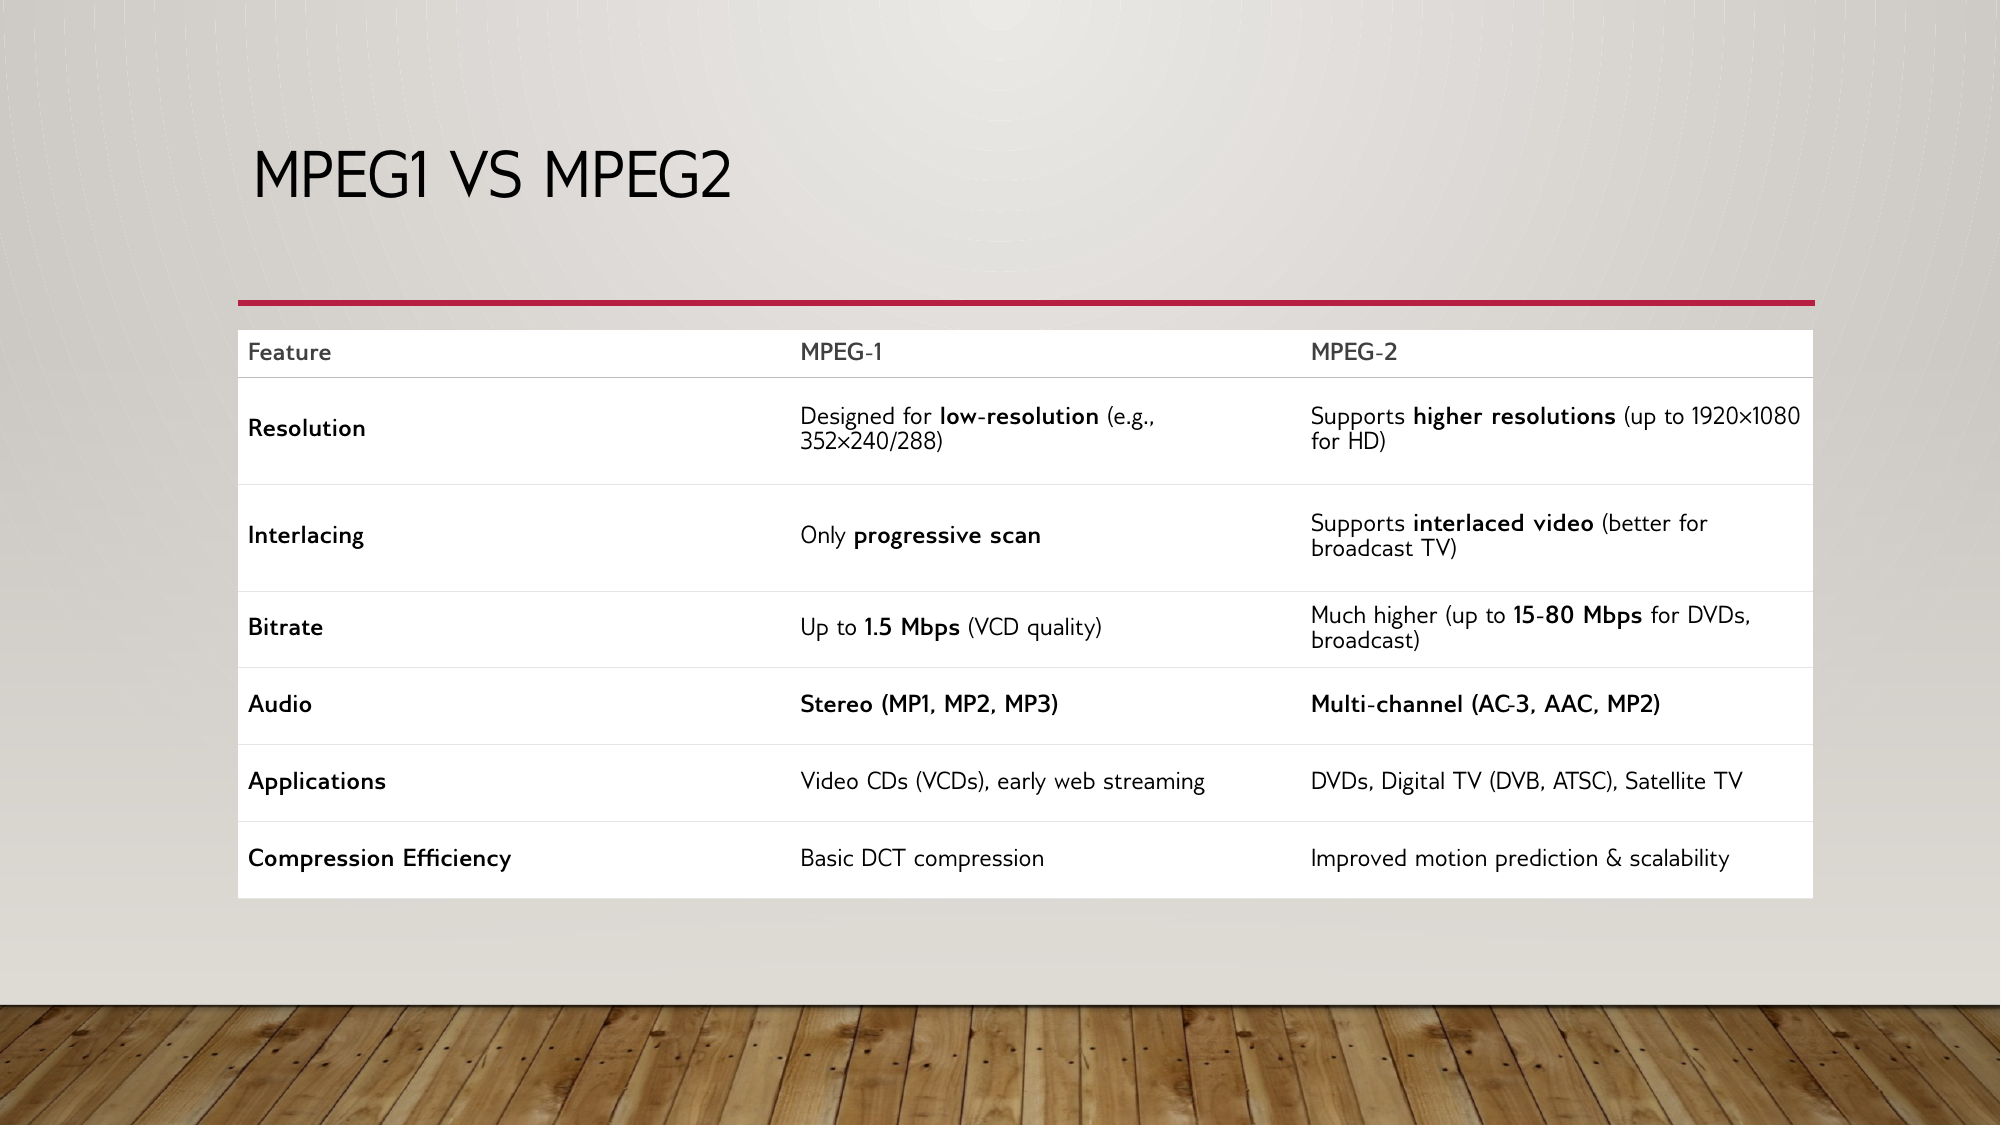

# MPEG1 vs MPEG2
| Feature | MPEG-1 | MPEG-2 |
| --- | --- | --- |
| Resolution | Designed for low-resolution (e.g., 352×240/288) | Supports higher resolutions (up to 1920×1080 for HD) |
| Interlacing | Only progressive scan | Supports interlaced video (better for broadcast TV) |
| Bitrate | Up to 1.5 Mbps (VCD quality) | Much higher (up to 15-80 Mbps for DVDs, broadcast) |
| Audio | Stereo (MP1, MP2, MP3) | Multi-channel (AC-3, AAC, MP2) |
| Applications | Video CDs (VCDs), early web streaming | DVDs, Digital TV (DVB, ATSC), Satellite TV |
| Compression Efficiency | Basic DCT compression | Improved motion prediction & scalability |